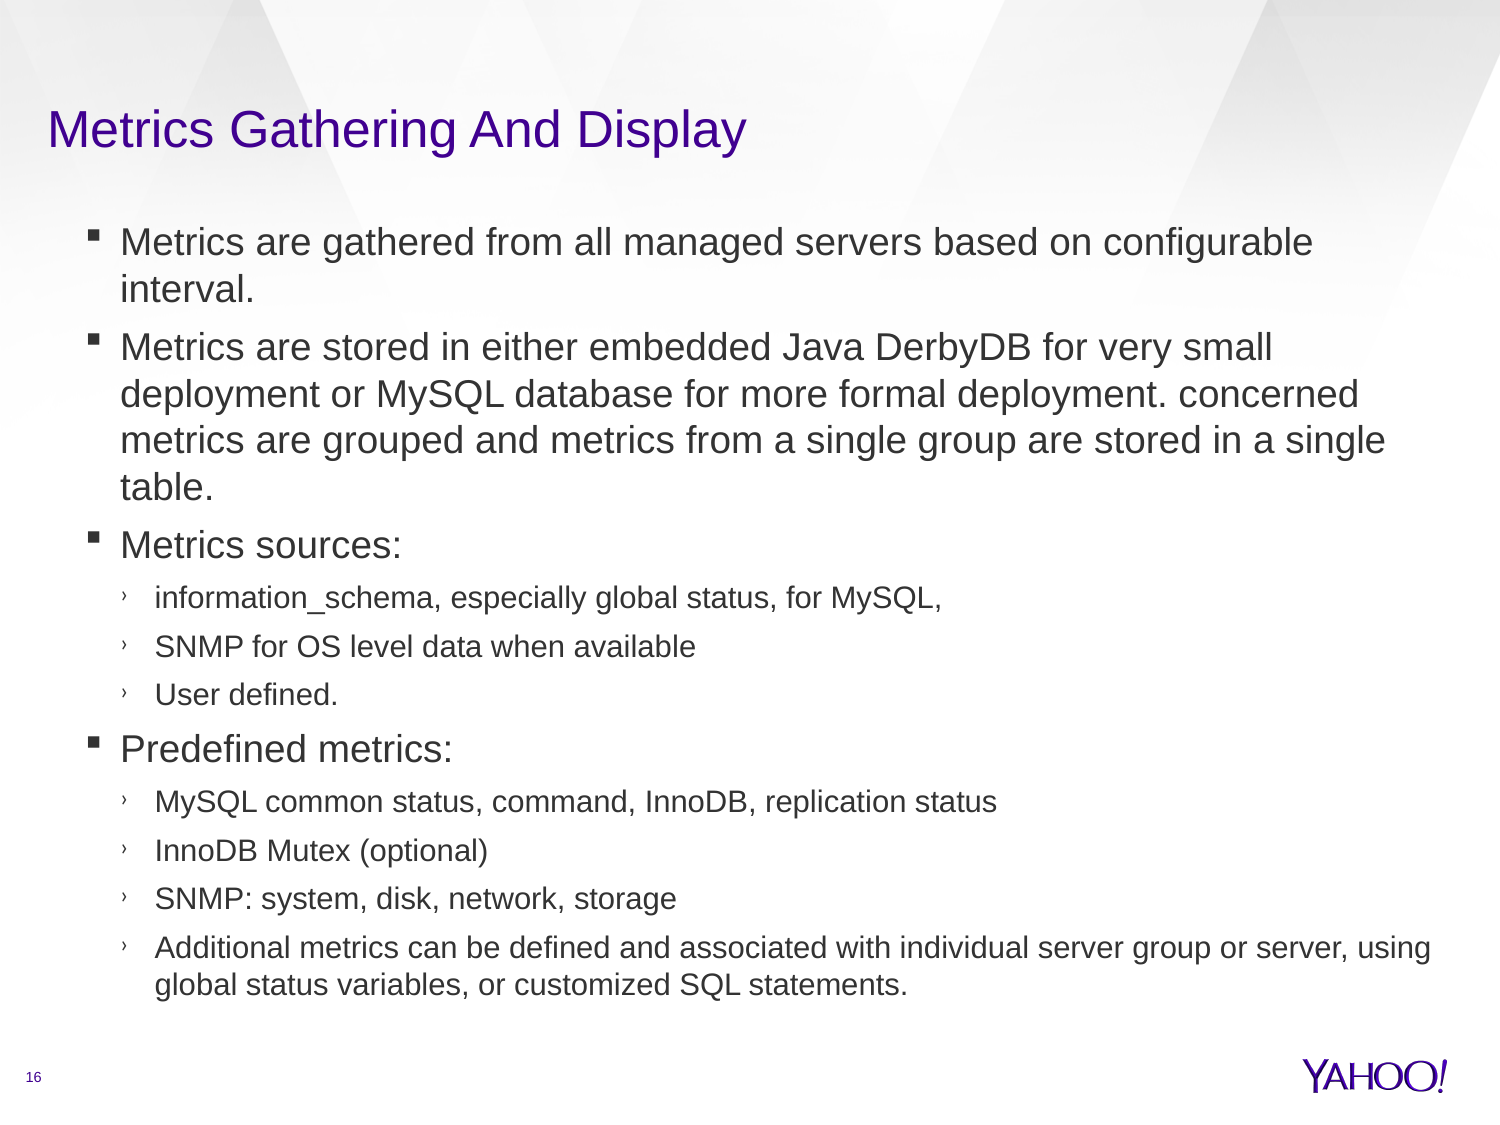

# Metrics Gathering And Display
Metrics are gathered from all managed servers based on configurable interval.
Metrics are stored in either embedded Java DerbyDB for very small deployment or MySQL database for more formal deployment. concerned metrics are grouped and metrics from a single group are stored in a single table.
Metrics sources:
information_schema, especially global status, for MySQL,
SNMP for OS level data when available
User defined.
Predefined metrics:
MySQL common status, command, InnoDB, replication status
InnoDB Mutex (optional)
SNMP: system, disk, network, storage
Additional metrics can be defined and associated with individual server group or server, using global status variables, or customized SQL statements.

16